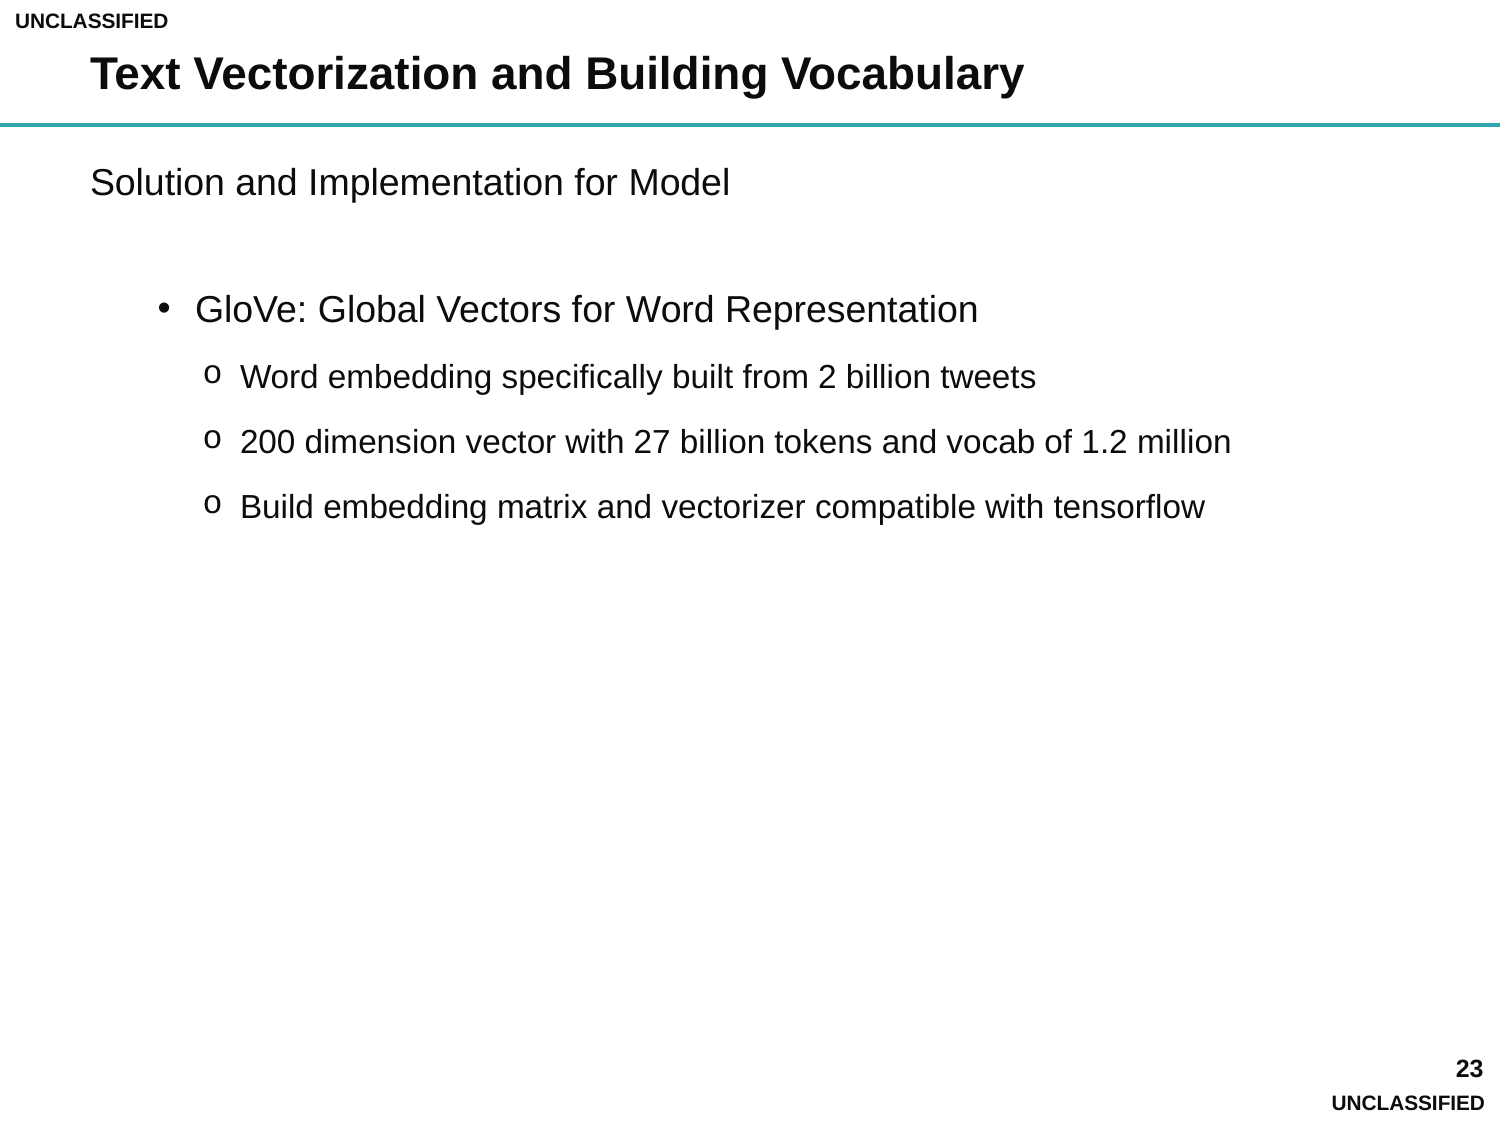

# Text Vectorization and Building Vocabulary
Solution and Implementation for Model

GloVe: Global Vectors for Word Representation
Word embedding specifically built from 2 billion tweets
200 dimension vector with 27 billion tokens and vocab of 1.2 million
Build embedding matrix and vectorizer compatible with tensorflow